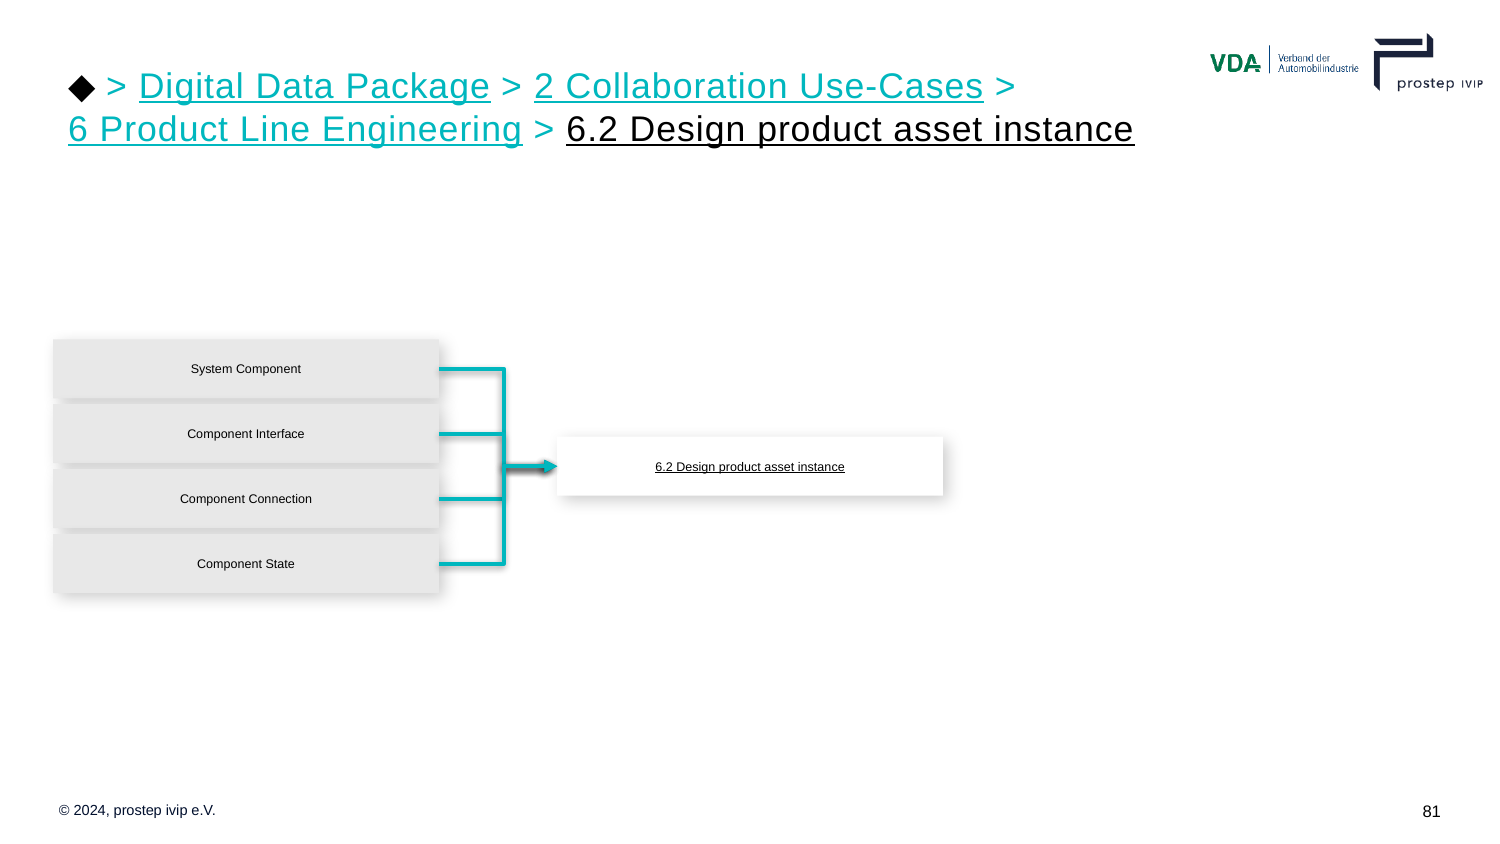

# ◆ > Digital Data Package > 2 Collaboration Use-Cases > 6 Product Line Engineering > 6.2 Design product asset instance
System Component
Component Interface
6.2 Design product asset instance
Component Connection
Component State